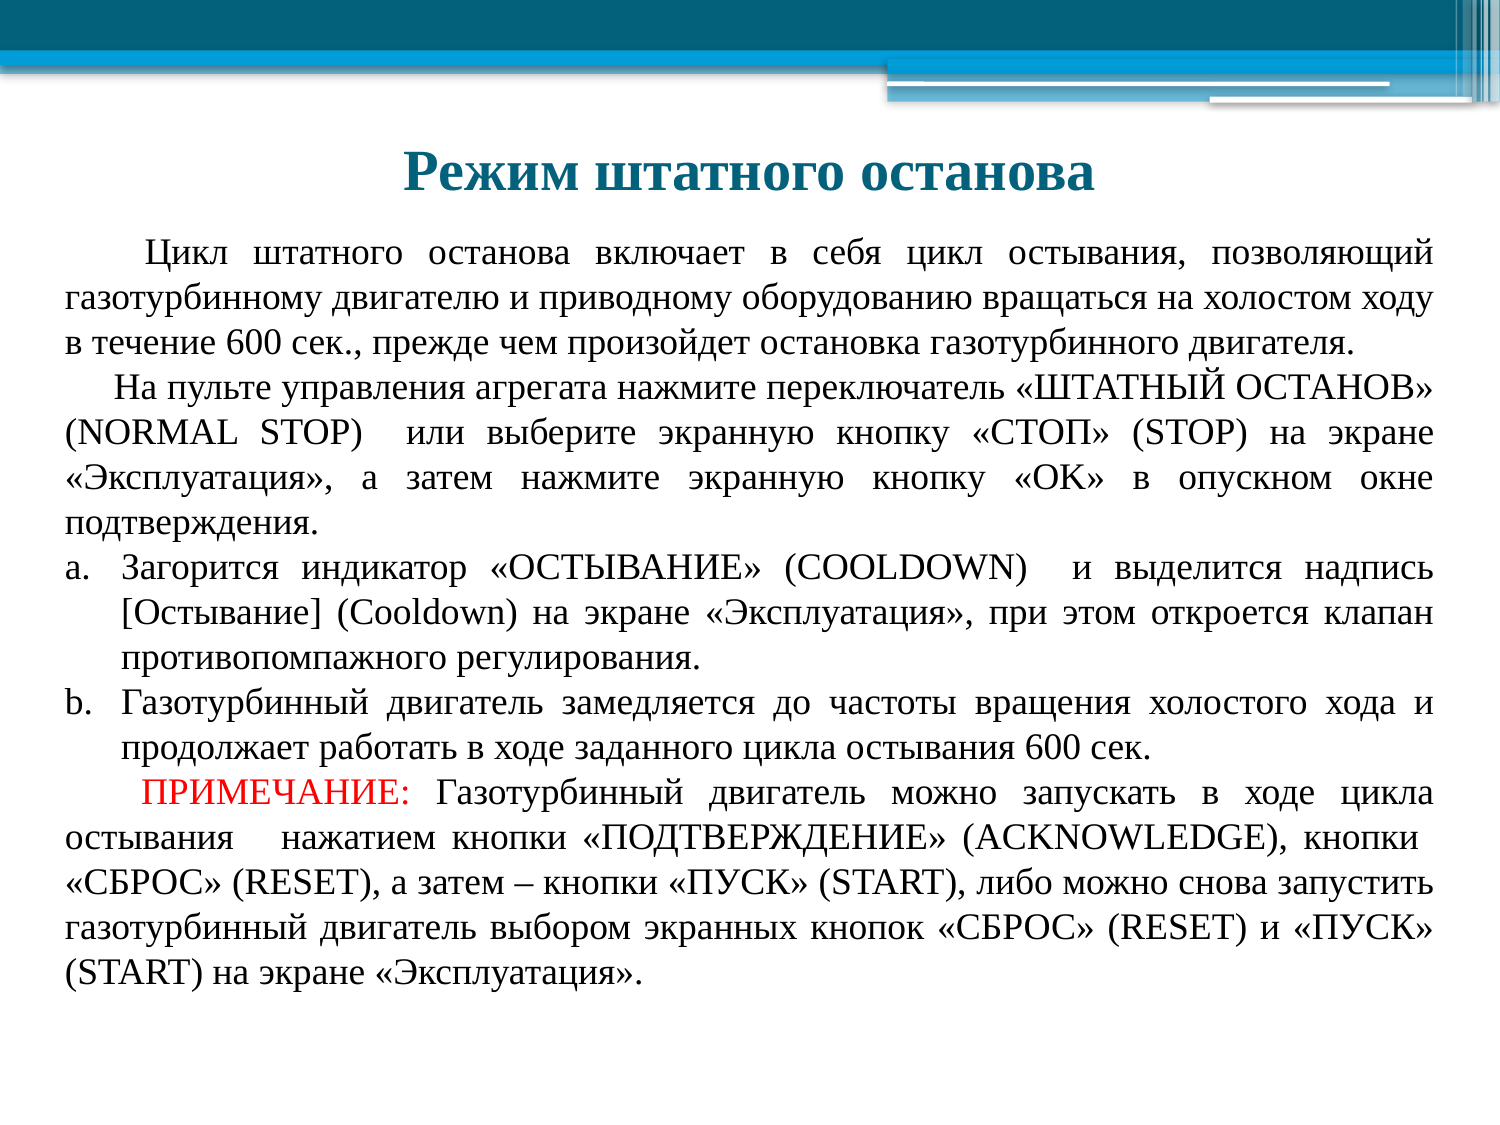

Режим штатного останова

   Цикл штатного останова включает в себя цикл остывания, позволяющий газотурбинному двигателю и приводному оборудованию вращаться на холостом ходу в течение 600 сек., прежде чем произойдет остановка газотурбинного двигателя.
     На пульте управления агрегата нажмите переключатель «ШТАТНЫЙ ОСТАНОВ» (NORMAL STOP)  или выберите экранную кнопку «СТОП» (STOP) на экране «Эксплуатация», а затем нажмите экранную кнопку «OK» в опускном окне подтверждения.
Загорится индикатор «ОСТЫВАНИЕ» (COOLDOWN)  и выделится надпись [Остывание] (Cooldown) на экране «Эксплуатация», при этом откроется клапан противопомпажного регулирования.
Газотурбинный двигатель замедляется до частоты вращения холостого хода и продолжает работать в ходе заданного цикла остывания 600 сек.
   ПРИМЕЧАНИЕ: Газотурбинный двигатель можно запускать в ходе цикла остывания   нажатием кнопки «ПОДТВЕРЖДЕНИЕ» (ACKNOWLEDGE), кнопки  «СБРОС» (RESET), а затем – кнопки «ПУСК» (START), либо можно снова запустить газотурбинный двигатель выбором экранных кнопок «СБРОС» (RESET) и «ПУСК» (START) на экране «Эксплуатация».